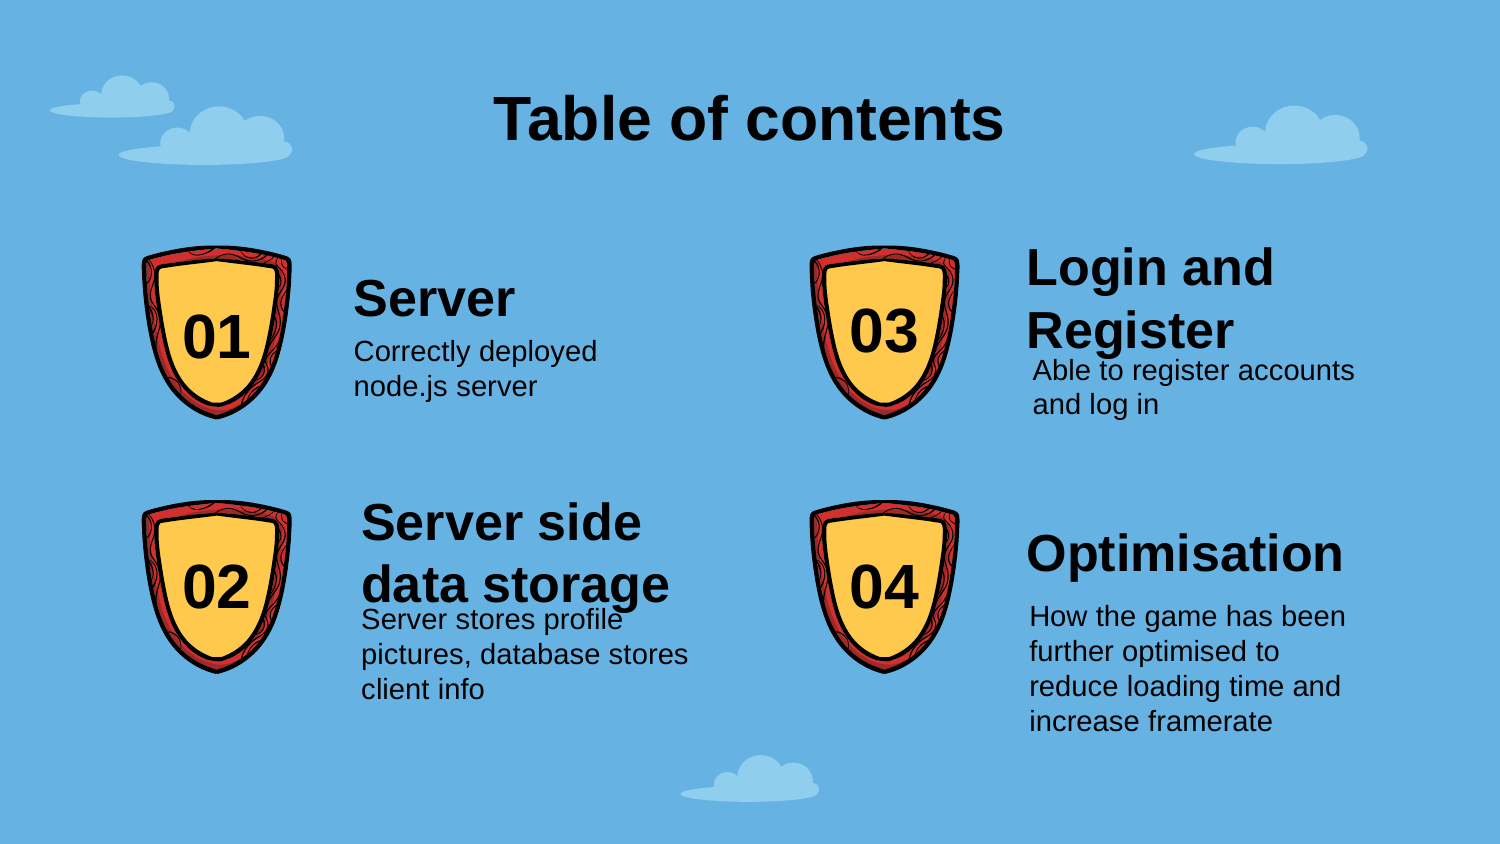

# Table of contents

Server
Login and Register
01
03
Correctly deployed node.js server
Able to register accounts and log in

Optimisation
Server side data storage
02
04
Server stores profile pictures, database stores client info
How the game has been further optimised to reduce loading time and increase framerate